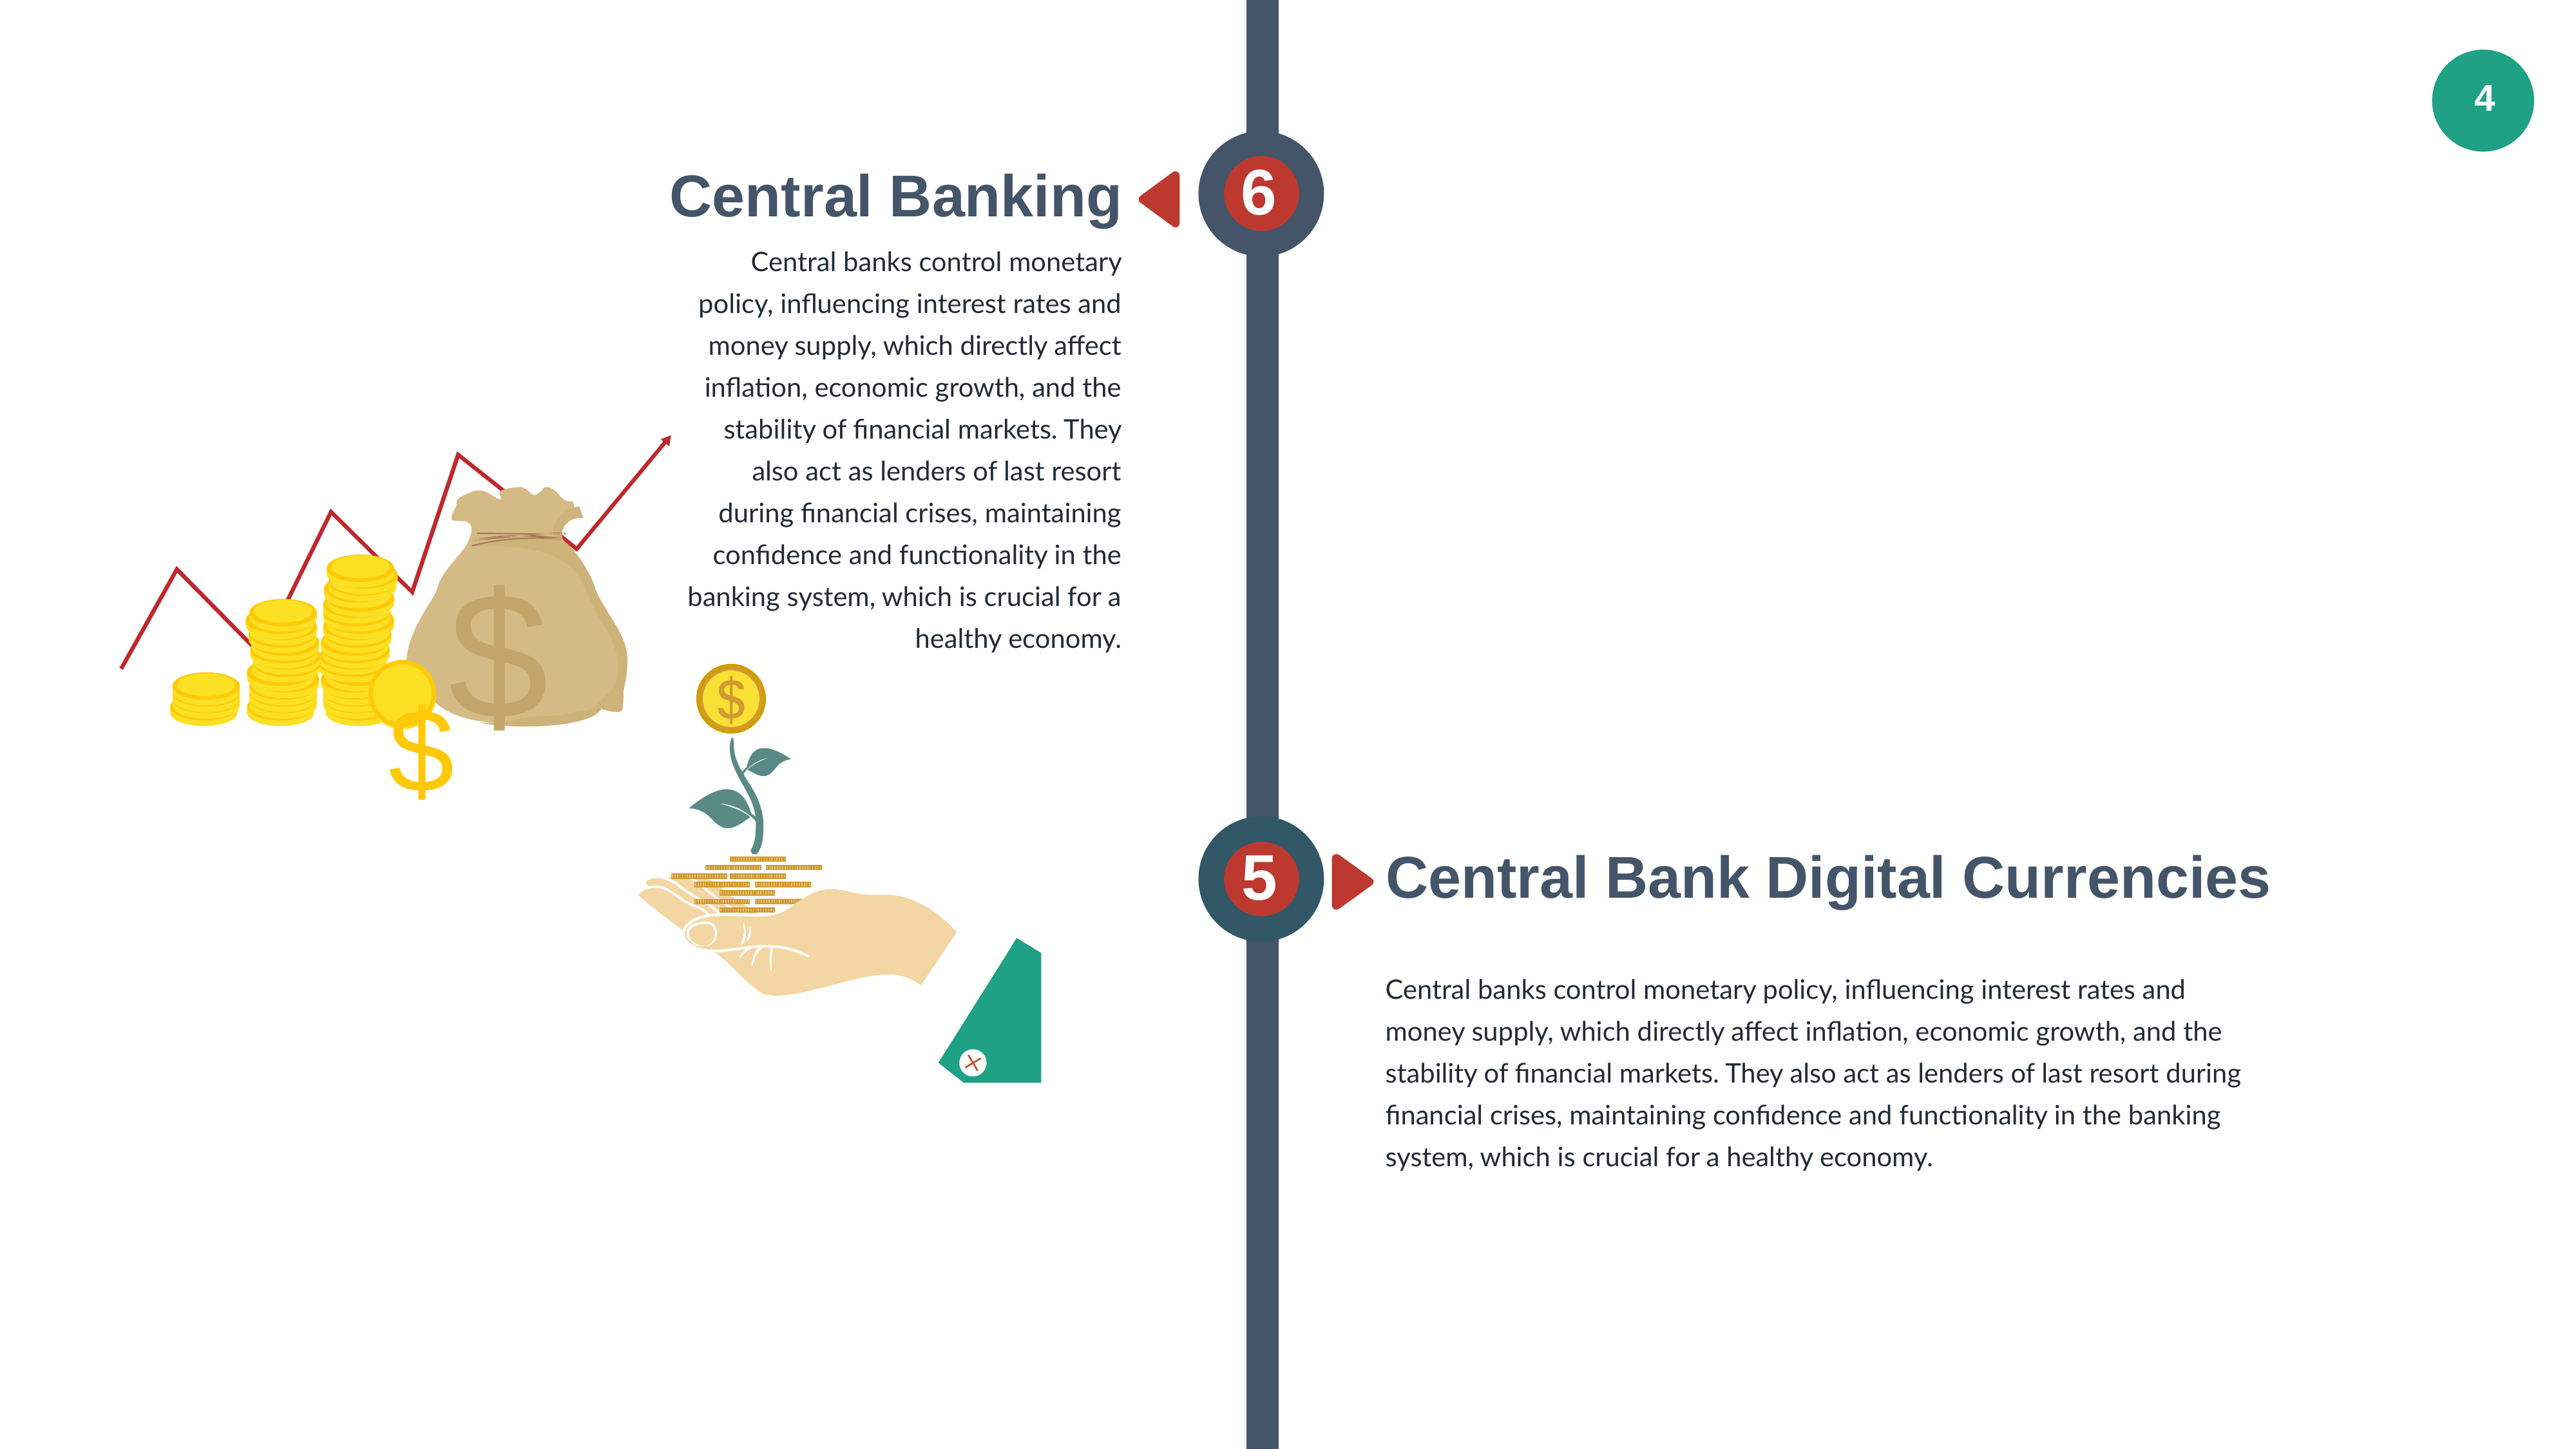

6

Central Banking
Central banks control monetary policy, influencing interest rates and money supply, which directly affect inflation, economic growth, and the stability of financial markets. They also act as lenders of last resort during financial crises, maintaining confidence and functionality in the banking system, which is crucial for a healthy economy.

$

$

5
Central Bank Digital Currencies

Central banks control monetary policy, influencing interest rates and money supply, which directly affect inflation, economic growth, and the stability of financial markets. They also act as lenders of last resort during financial crises, maintaining confidence and functionality in the banking system, which is crucial for a healthy economy.